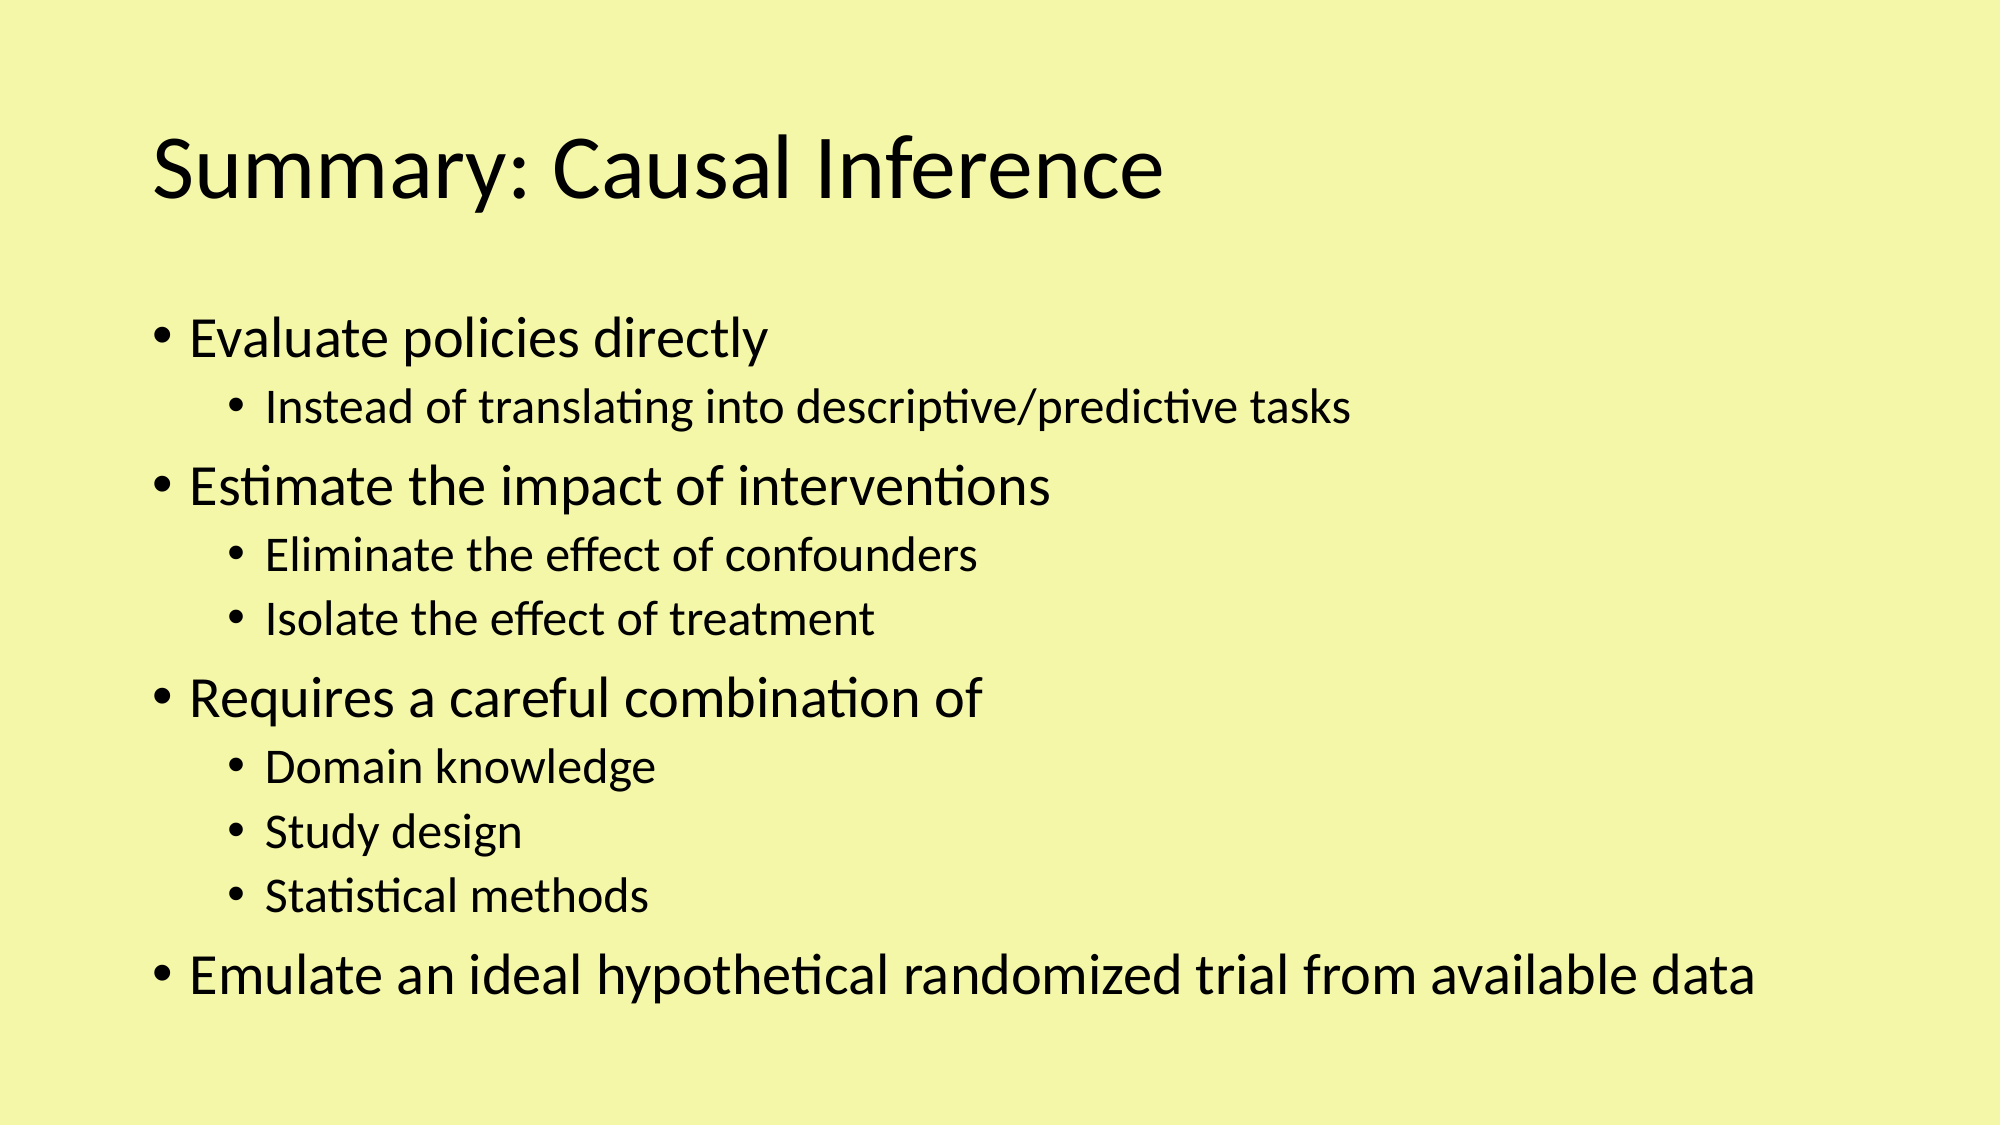

# Summary: Causal Inference
Evaluate policies directly
Instead of translating into descriptive/predictive tasks
Estimate the impact of interventions
Eliminate the effect of confounders
Isolate the effect of treatment
Requires a careful combination of
Domain knowledge
Study design
Statistical methods
Emulate an ideal hypothetical randomized trial from available data